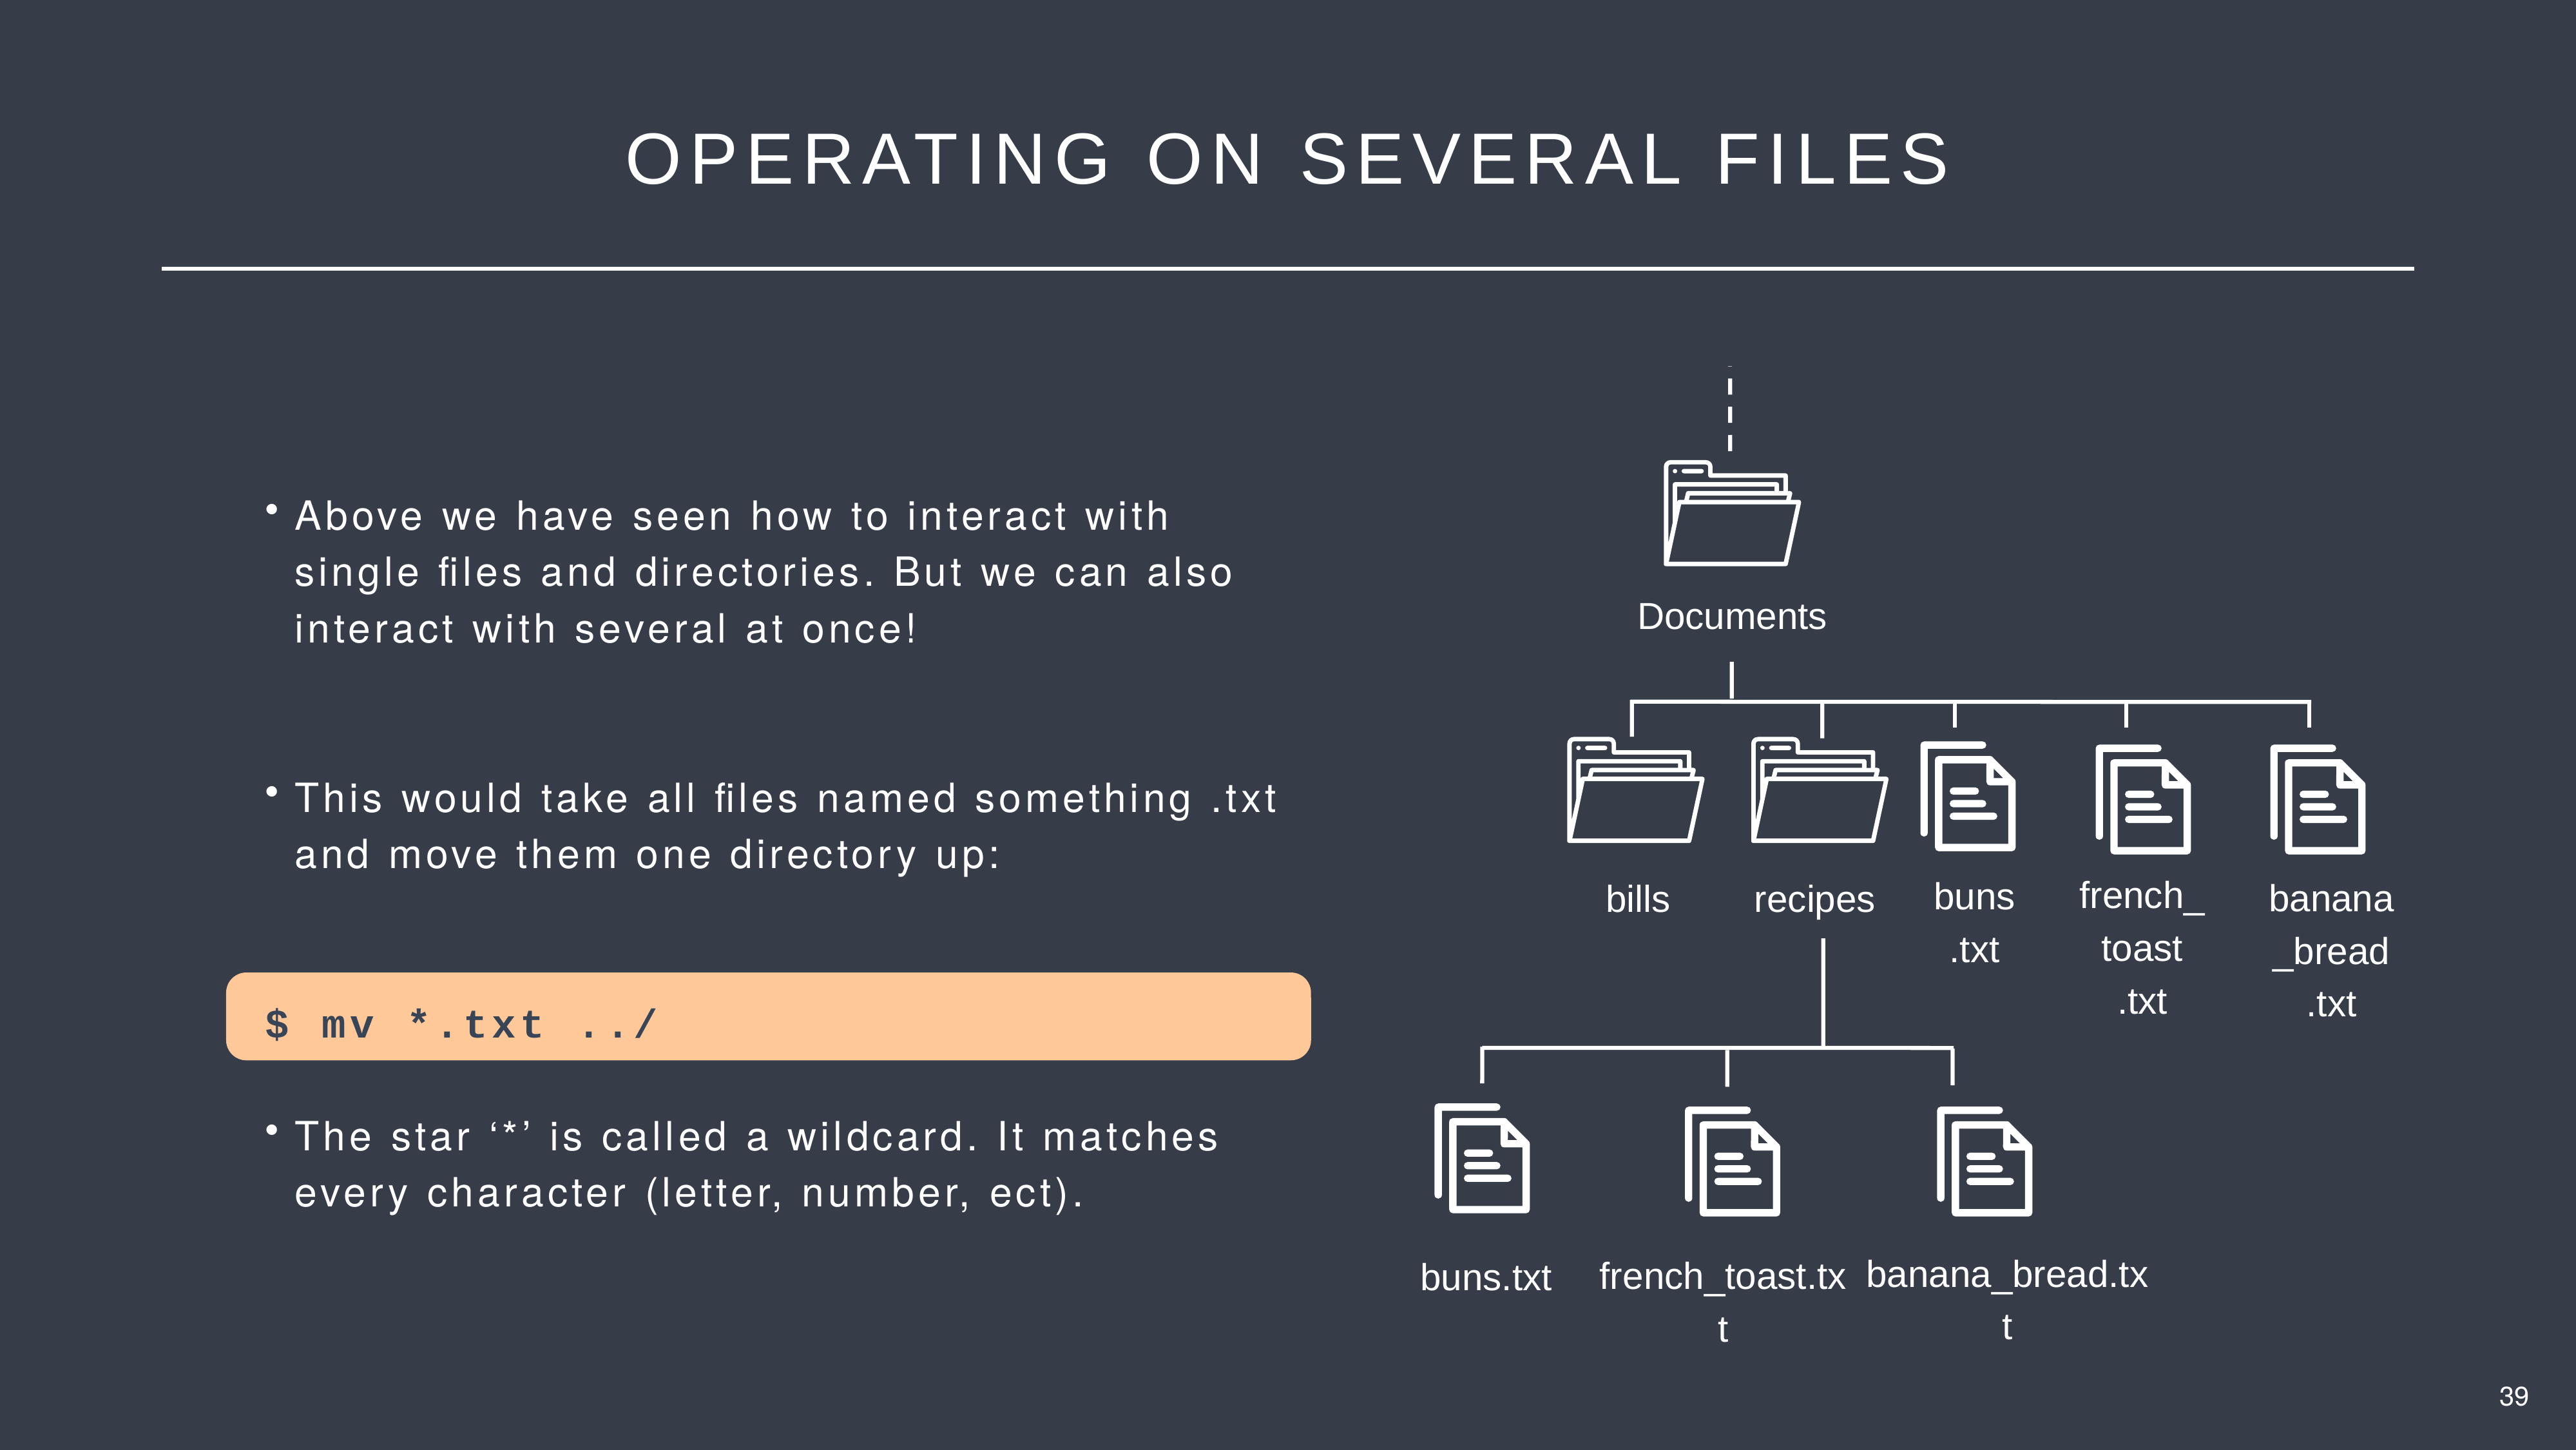

OPERATING ON SEVERAL FILES

Documents

french_
toast
.txt
buns
.txt
banana
_bread
.txt
bills
recipes

banana_bread.txt
french_toast.txt
buns.txt
Above we have seen how to interact with single files and directories. But we can also interact with several at once!

This would take all files named something .txt and move them one directory up:

$ mv *.txt ../

The star ‘*’ is called a wildcard. It matches every character (letter, number, ect).

39